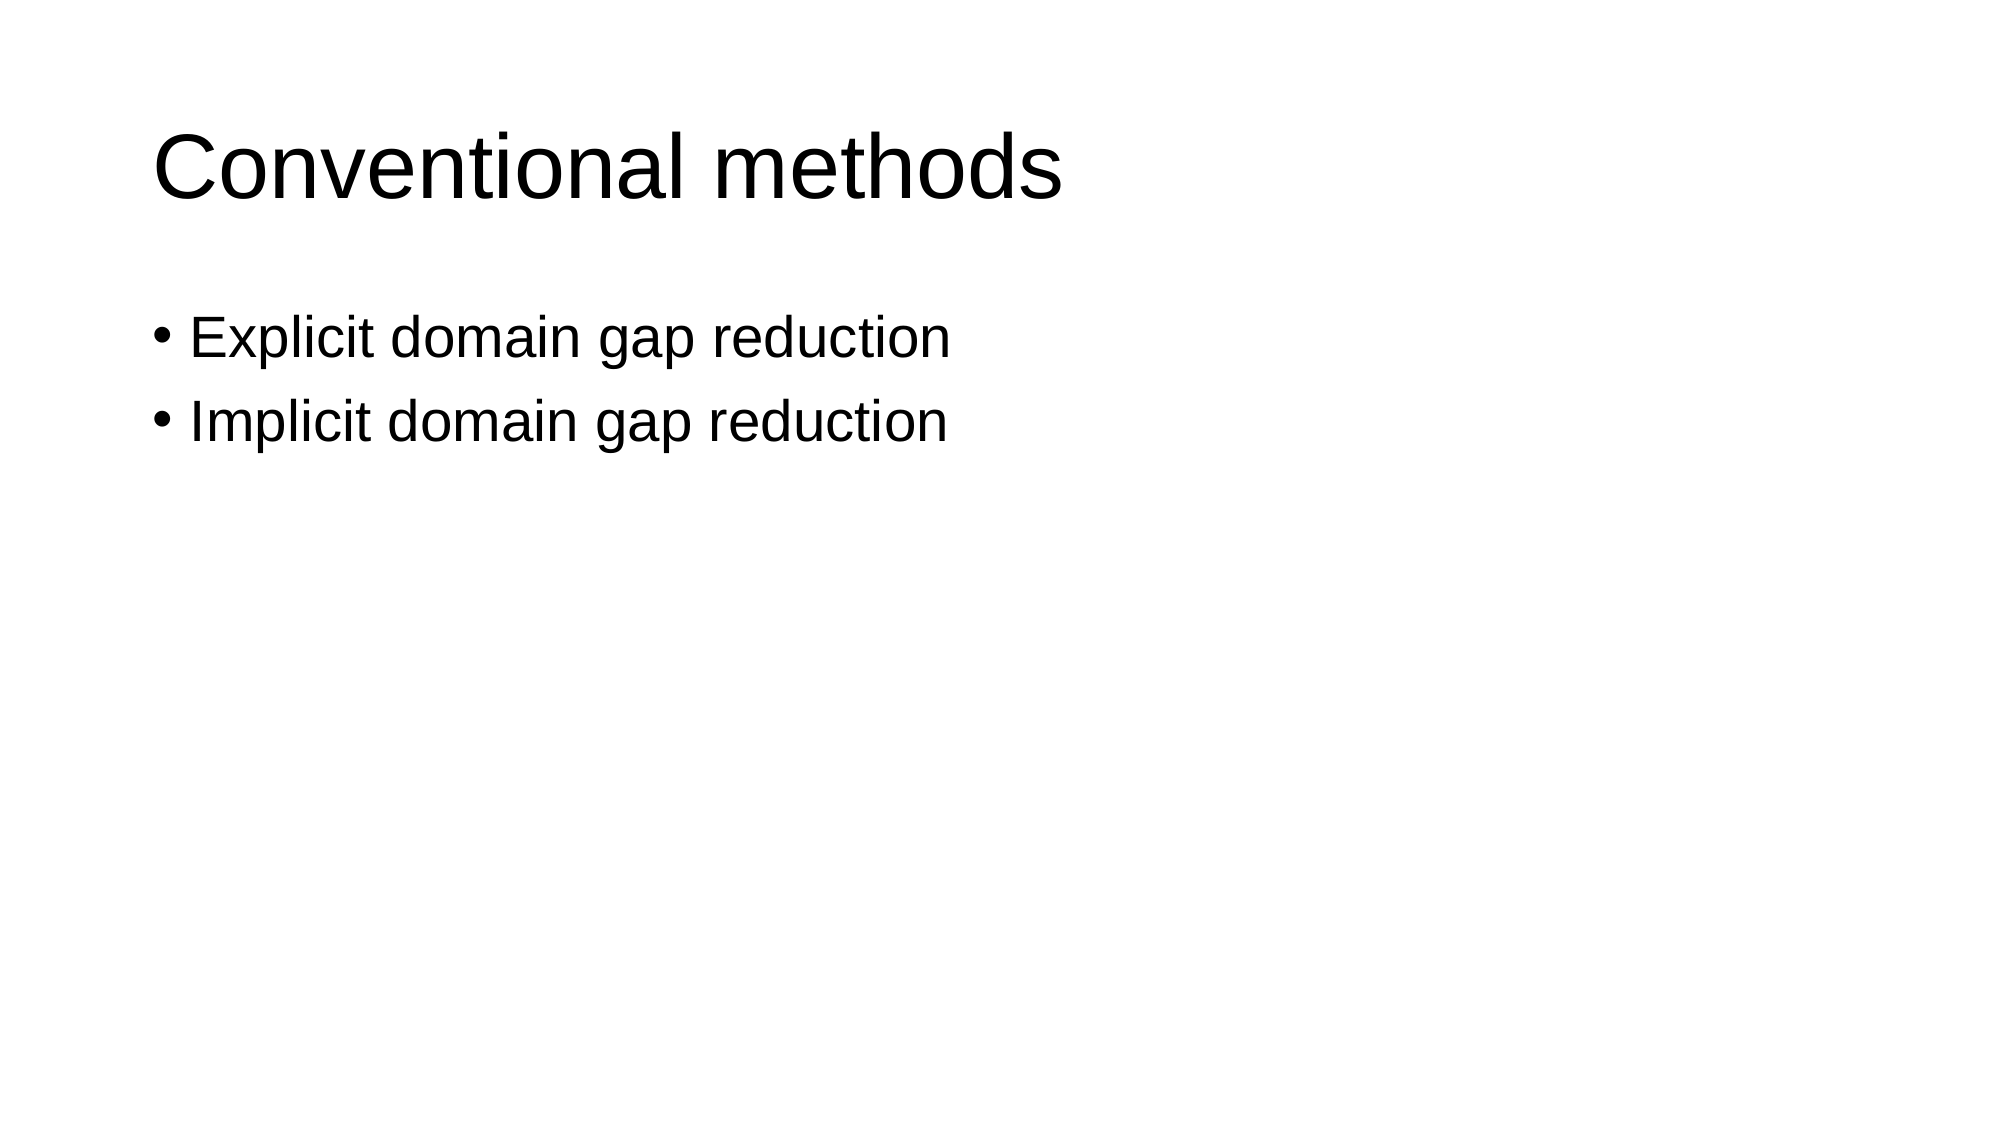

# Conventional methods
Explicit domain gap reduction
Implicit domain gap reduction